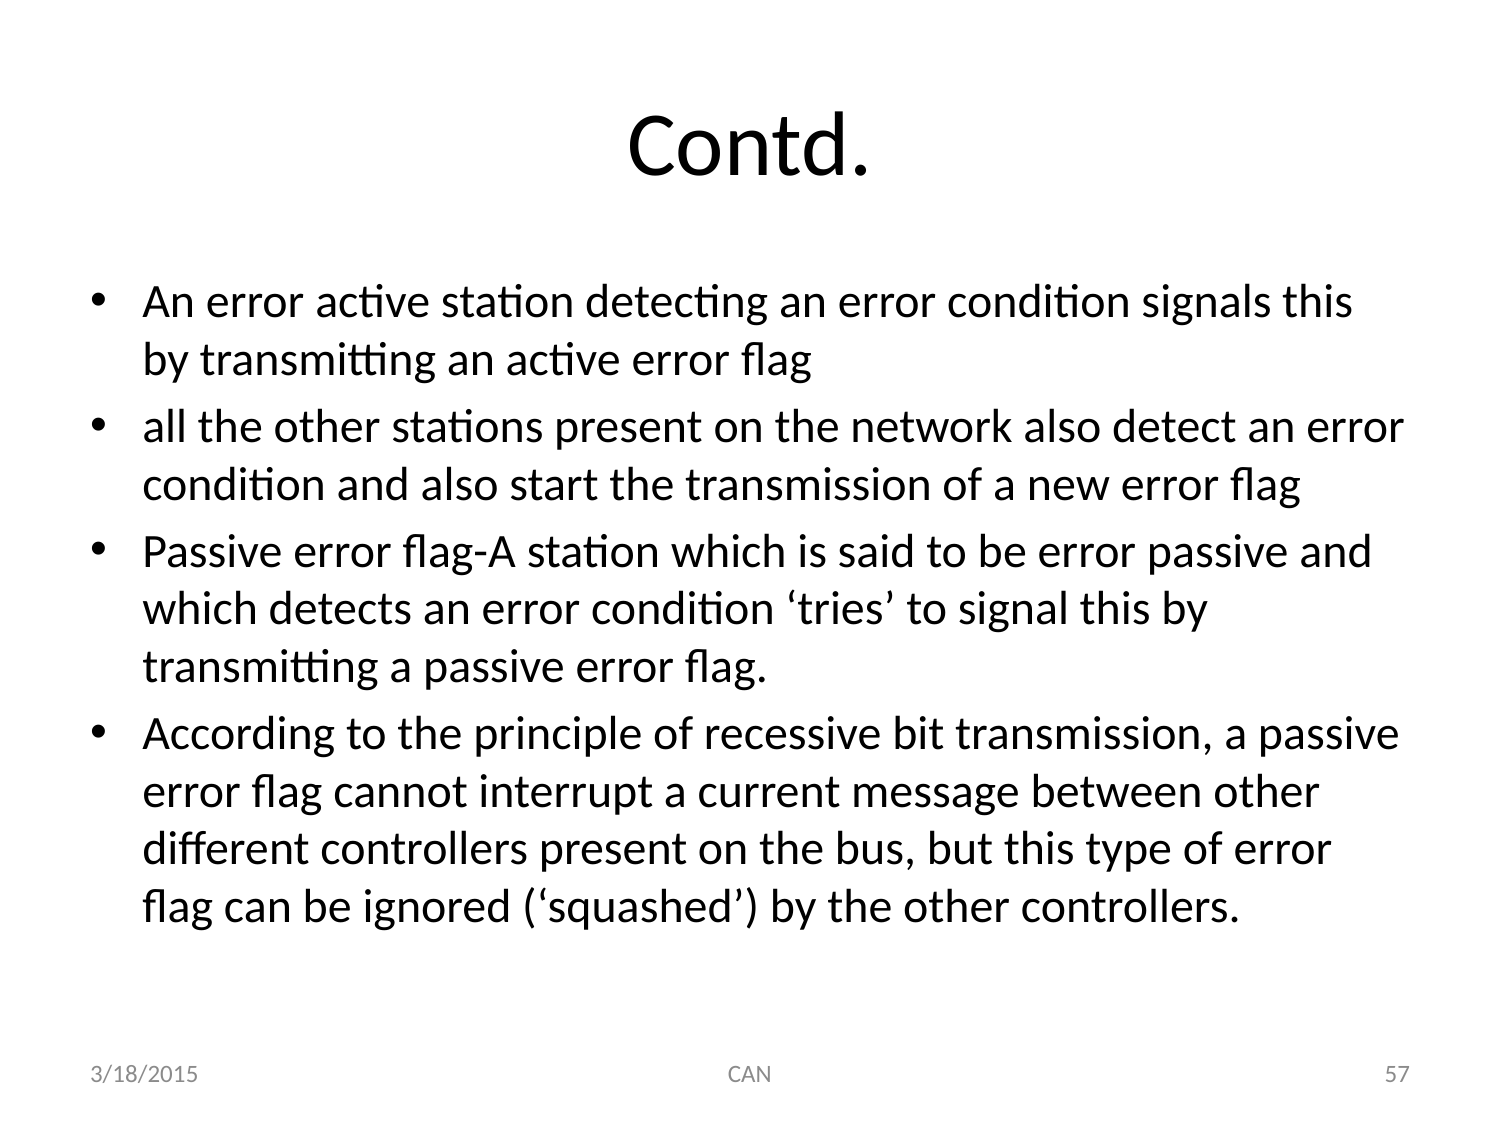

# Contd.
An error active station detecting an error condition signals this by transmitting an active error flag
all the other stations present on the network also detect an error condition and also start the transmission of a new error flag
Passive error flag-A station which is said to be error passive and which detects an error condition ‘tries’ to signal this by transmitting a passive error flag.
According to the principle of recessive bit transmission, a passive error flag cannot interrupt a current message between other different controllers present on the bus, but this type of error flag can be ignored (‘squashed’) by the other controllers.
3/18/2015
CAN
57